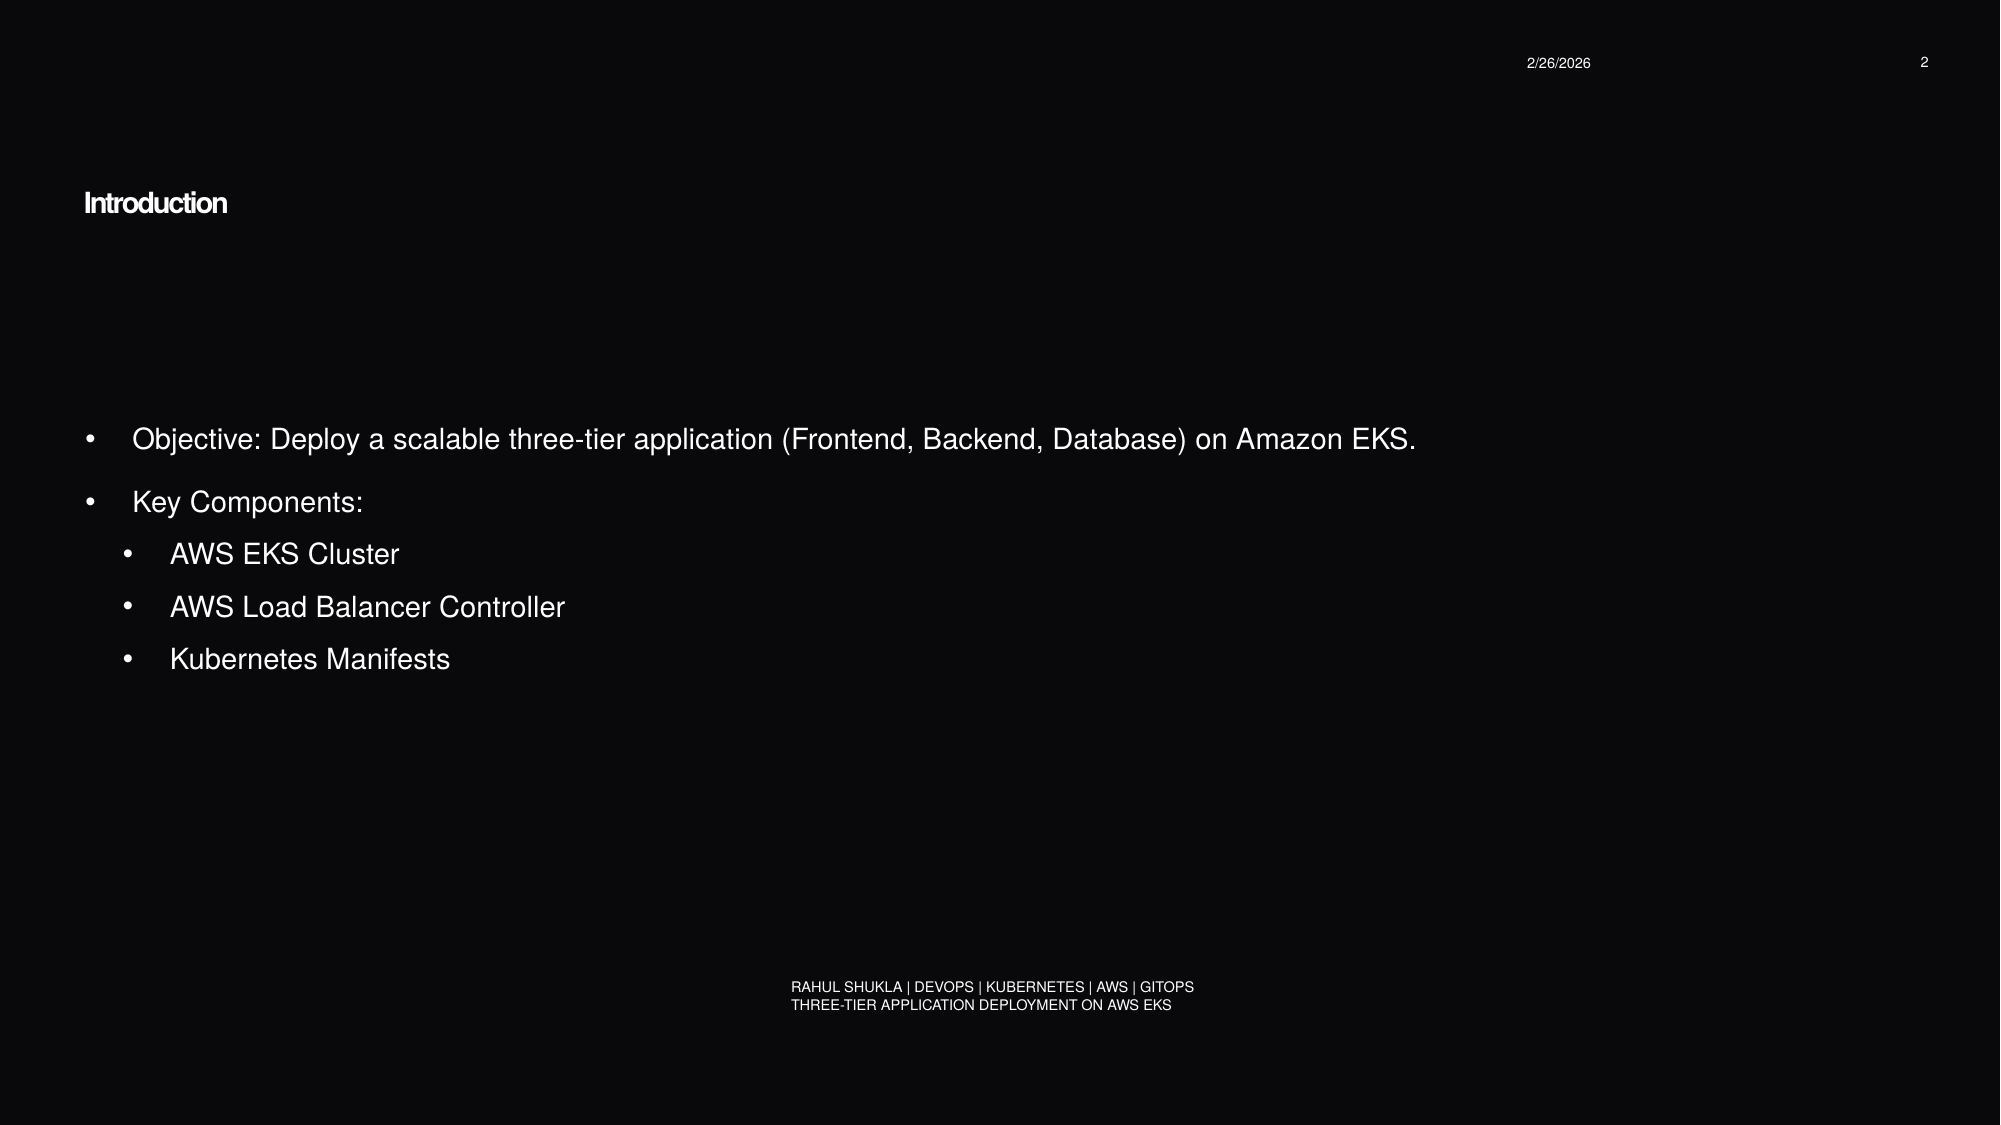

2/26/2026
2
# Introduction

Objective: Deploy a scalable three-tier application (Frontend, Backend, Database) on Amazon EKS.
Key Components:
AWS EKS Cluster
AWS Load Balancer Controller
Kubernetes Manifests

Rahul Shukla | DevOps | Kubernetes | AWS | GitOps
Three-Tier Application Deployment on AWS EKS